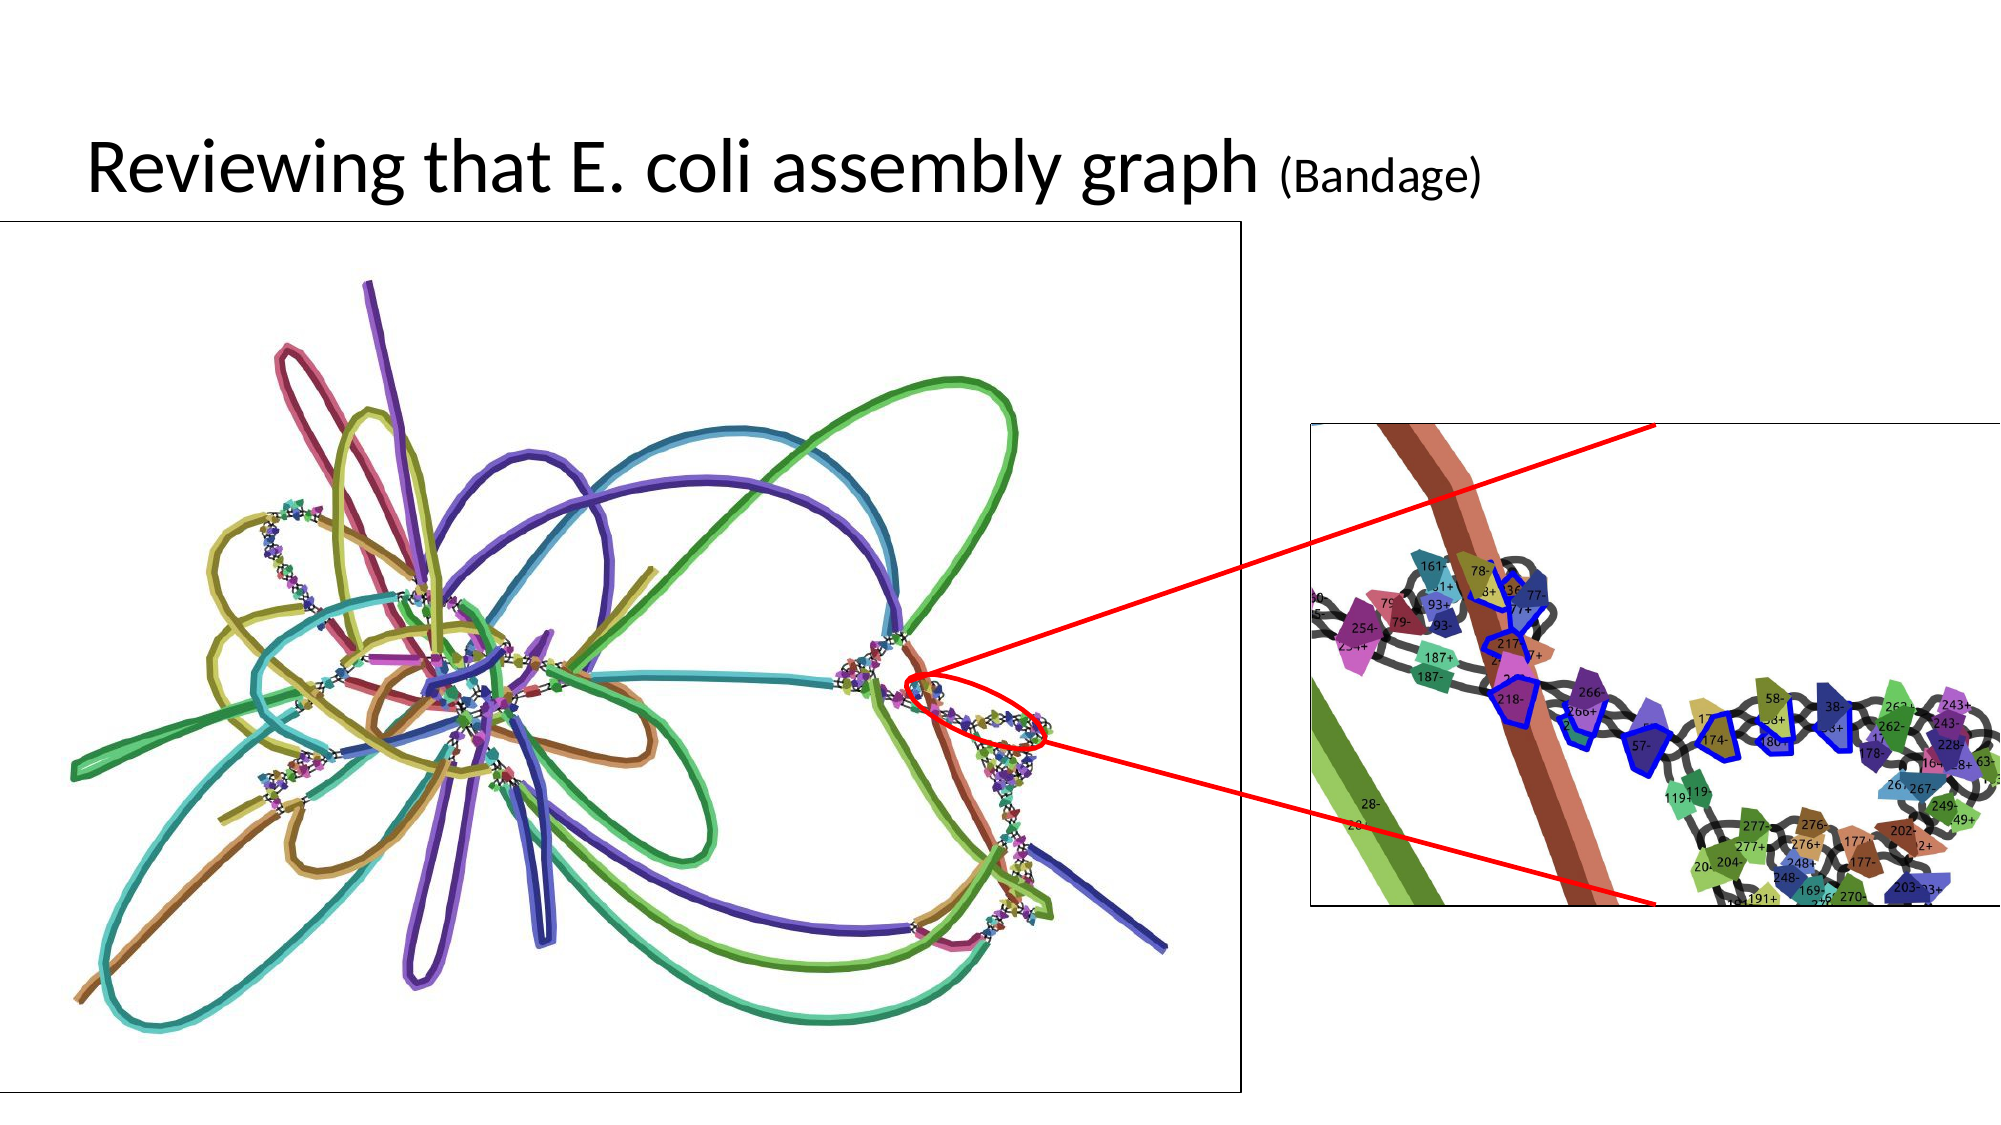

# Reviewing that E. coli assembly graph (Bandage)